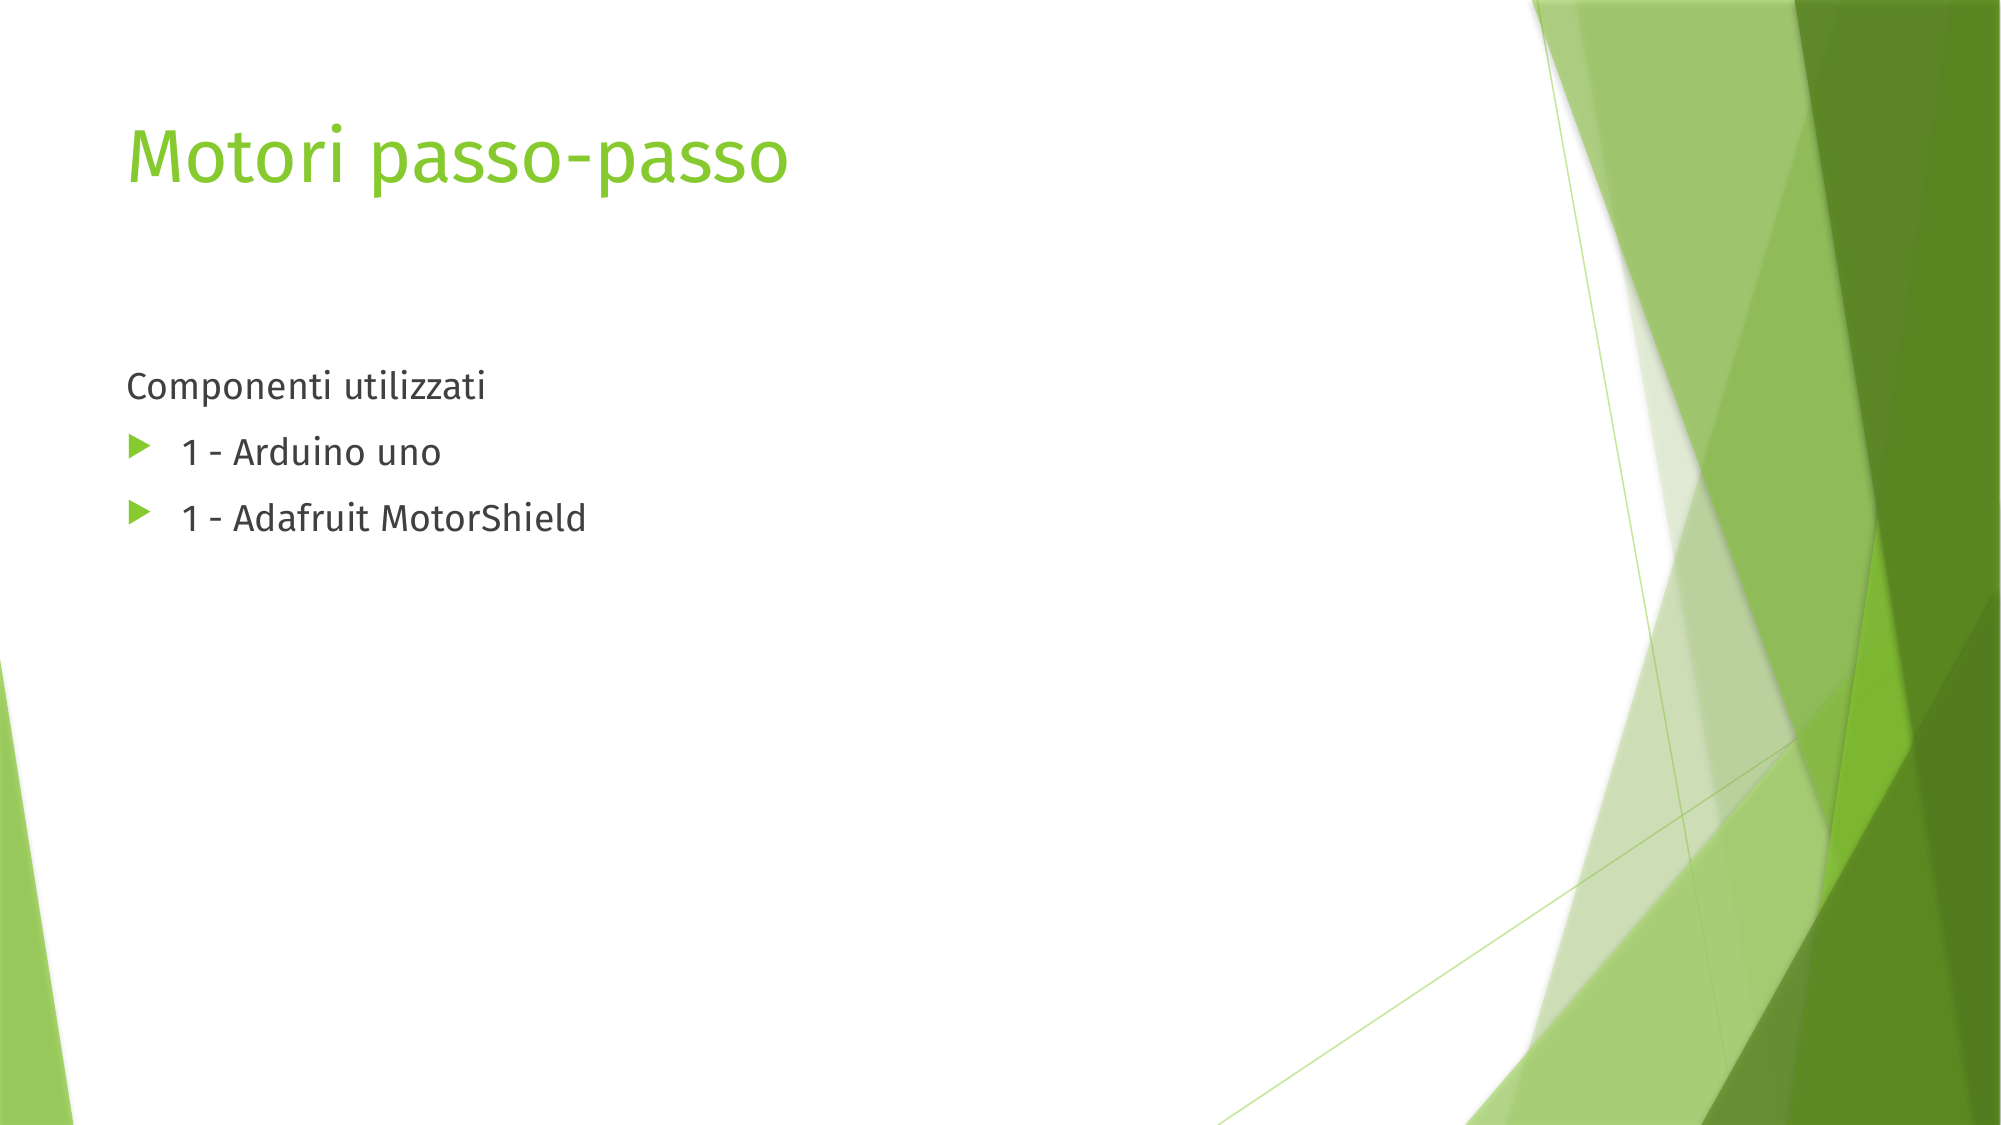

# Motori passo-passo
Componenti utilizzati
1 - Arduino uno
1 - Adafruit MotorShield